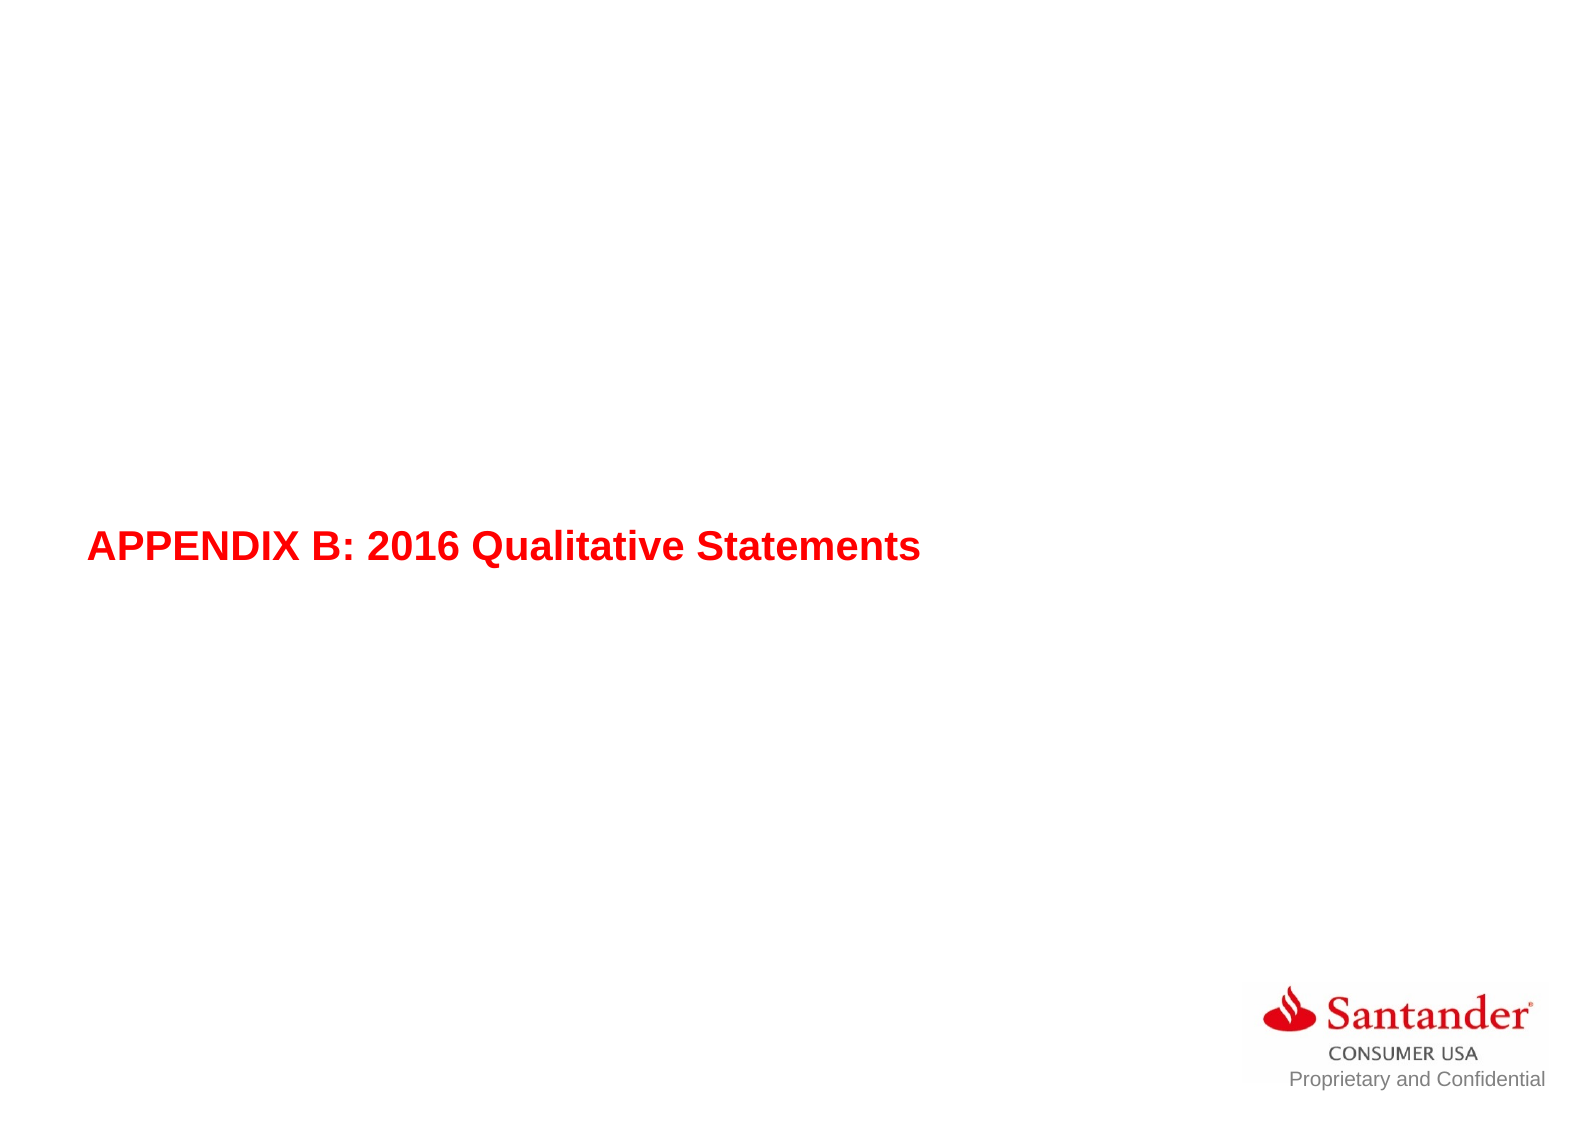

APPENDIX B: 2016 Qualitative Statements
Proprietary and Confidential